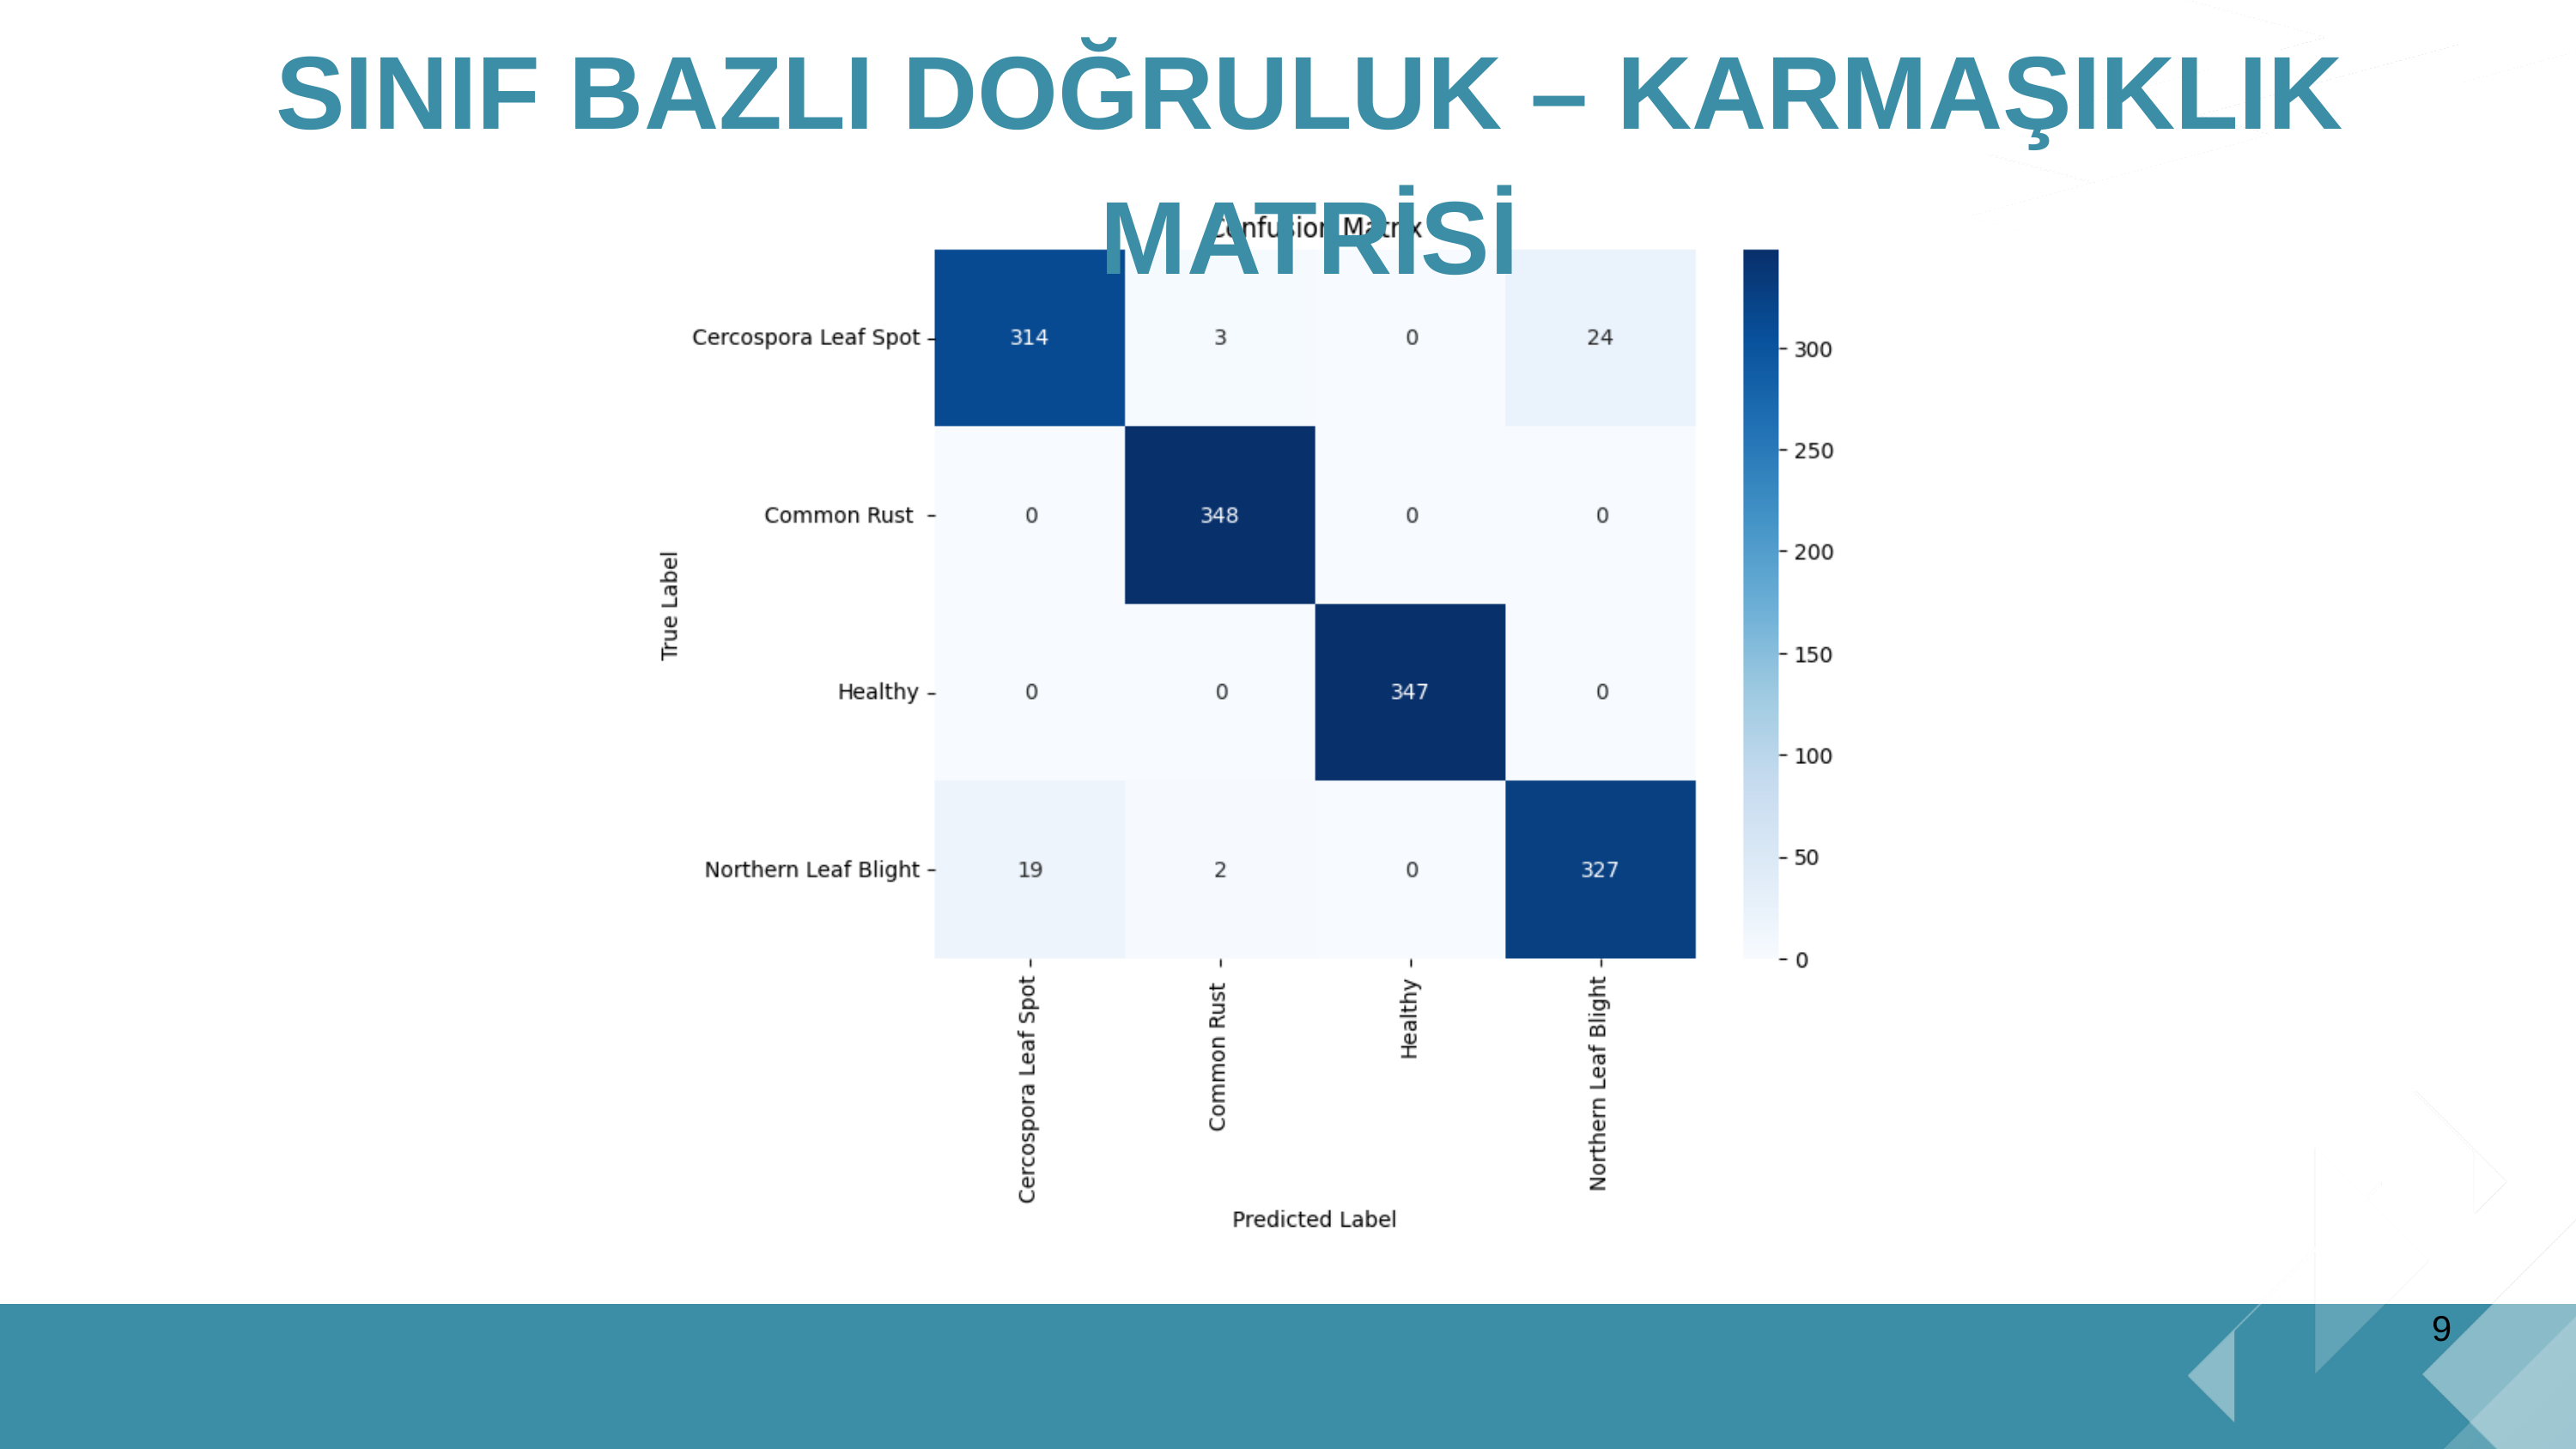

SINIF BAZLI DOĞRULUK – KARMAŞIKLIK MATRİSİ

9